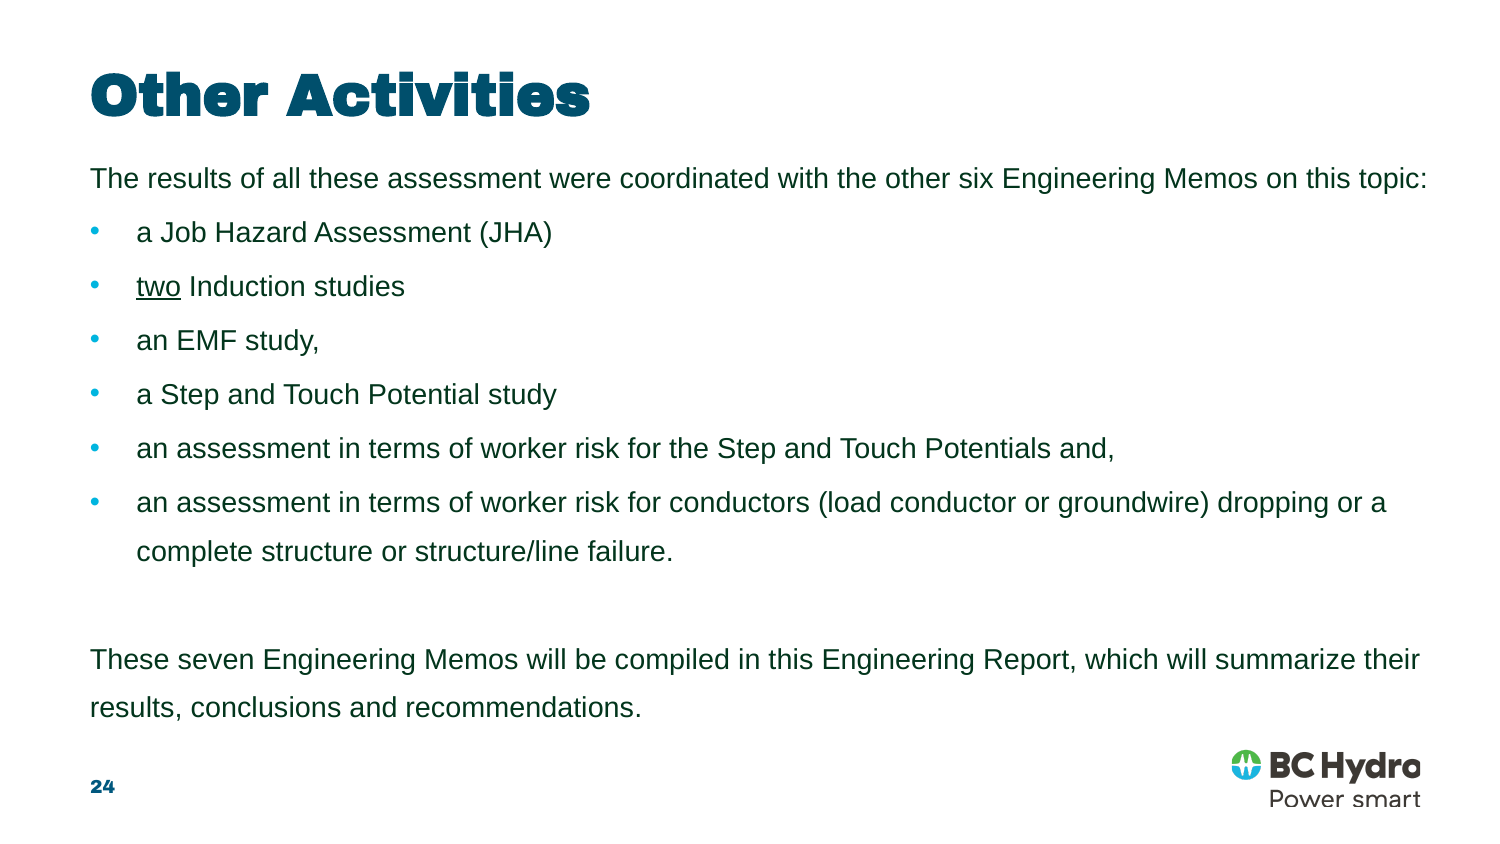

# Other Activities
The results of all these assessment were coordinated with the other six Engineering Memos on this topic:
a Job Hazard Assessment (JHA)
two Induction studies
an EMF study,
a Step and Touch Potential study
an assessment in terms of worker risk for the Step and Touch Potentials and,
an assessment in terms of worker risk for conductors (load conductor or groundwire) dropping or a complete structure or structure/line failure.

These seven Engineering Memos will be compiled in this Engineering Report, which will summarize their results, conclusions and recommendations.

24